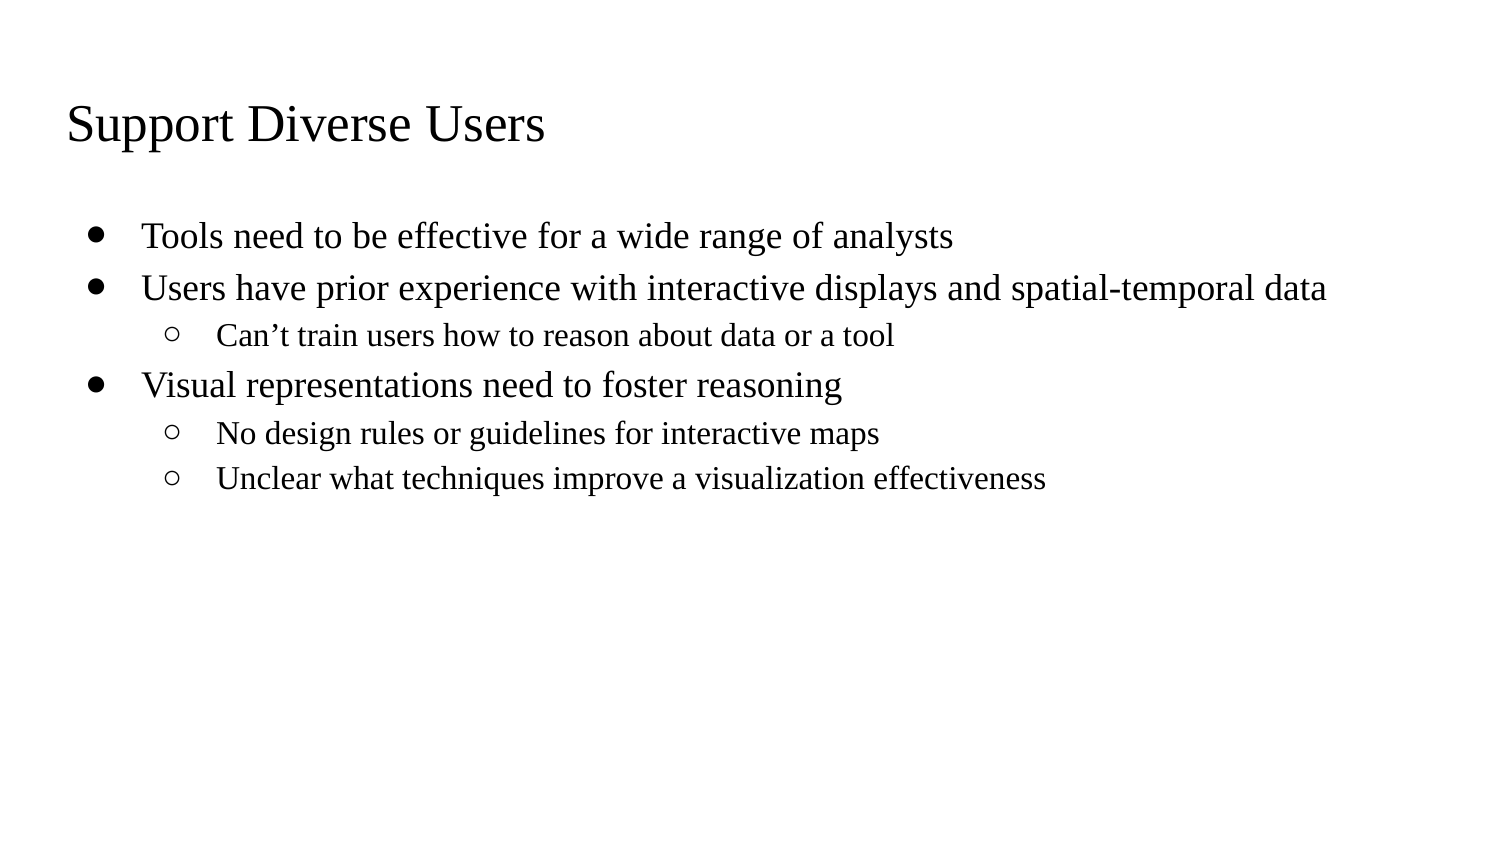

# Support Diverse Users
Tools need to be effective for a wide range of analysts
Users have prior experience with interactive displays and spatial-temporal data
Can’t train users how to reason about data or a tool
Visual representations need to foster reasoning
No design rules or guidelines for interactive maps
Unclear what techniques improve a visualization effectiveness